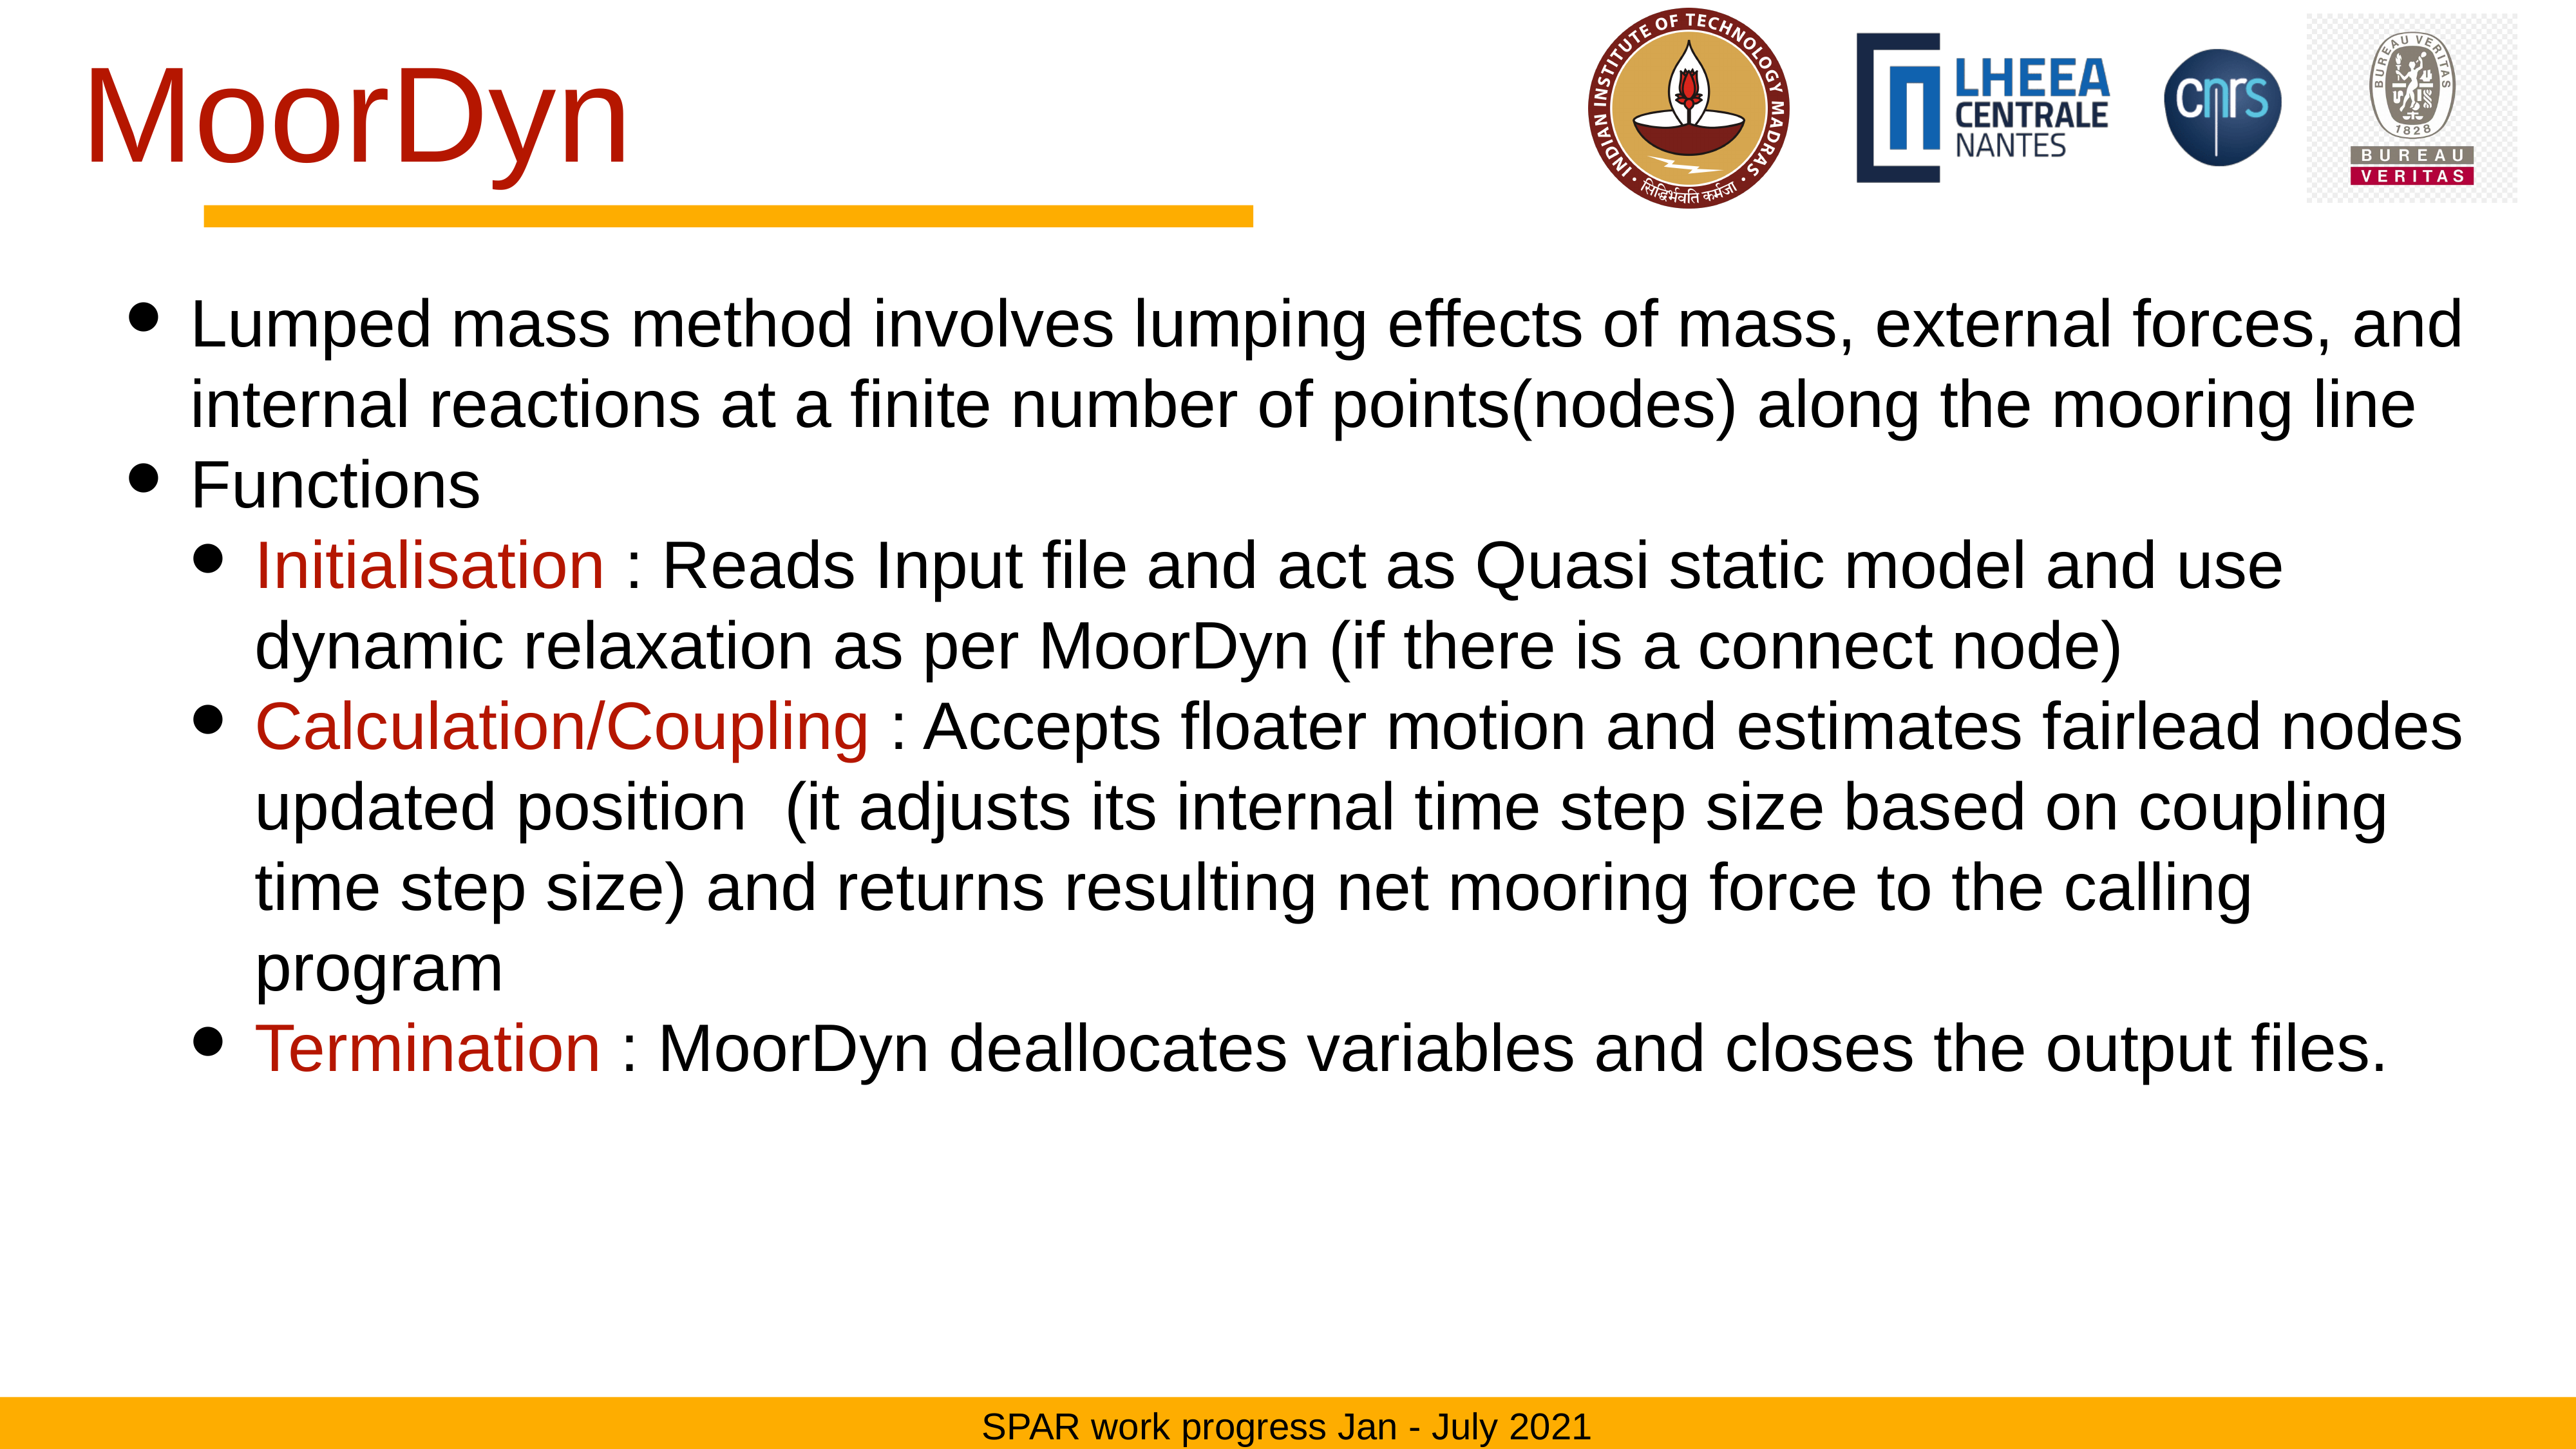

# MoorDyn
Lumped mass method involves lumping effects of mass, external forces, and internal reactions at a finite number of points(nodes) along the mooring line
Functions
Initialisation : Reads Input file and act as Quasi static model and use dynamic relaxation as per MoorDyn (if there is a connect node)
Calculation/Coupling : Accepts floater motion and estimates fairlead nodes updated position  (it adjusts its internal time step size based on coupling time step size) and returns resulting net mooring force to the calling program
Termination : MoorDyn deallocates variables and closes the output files.
40